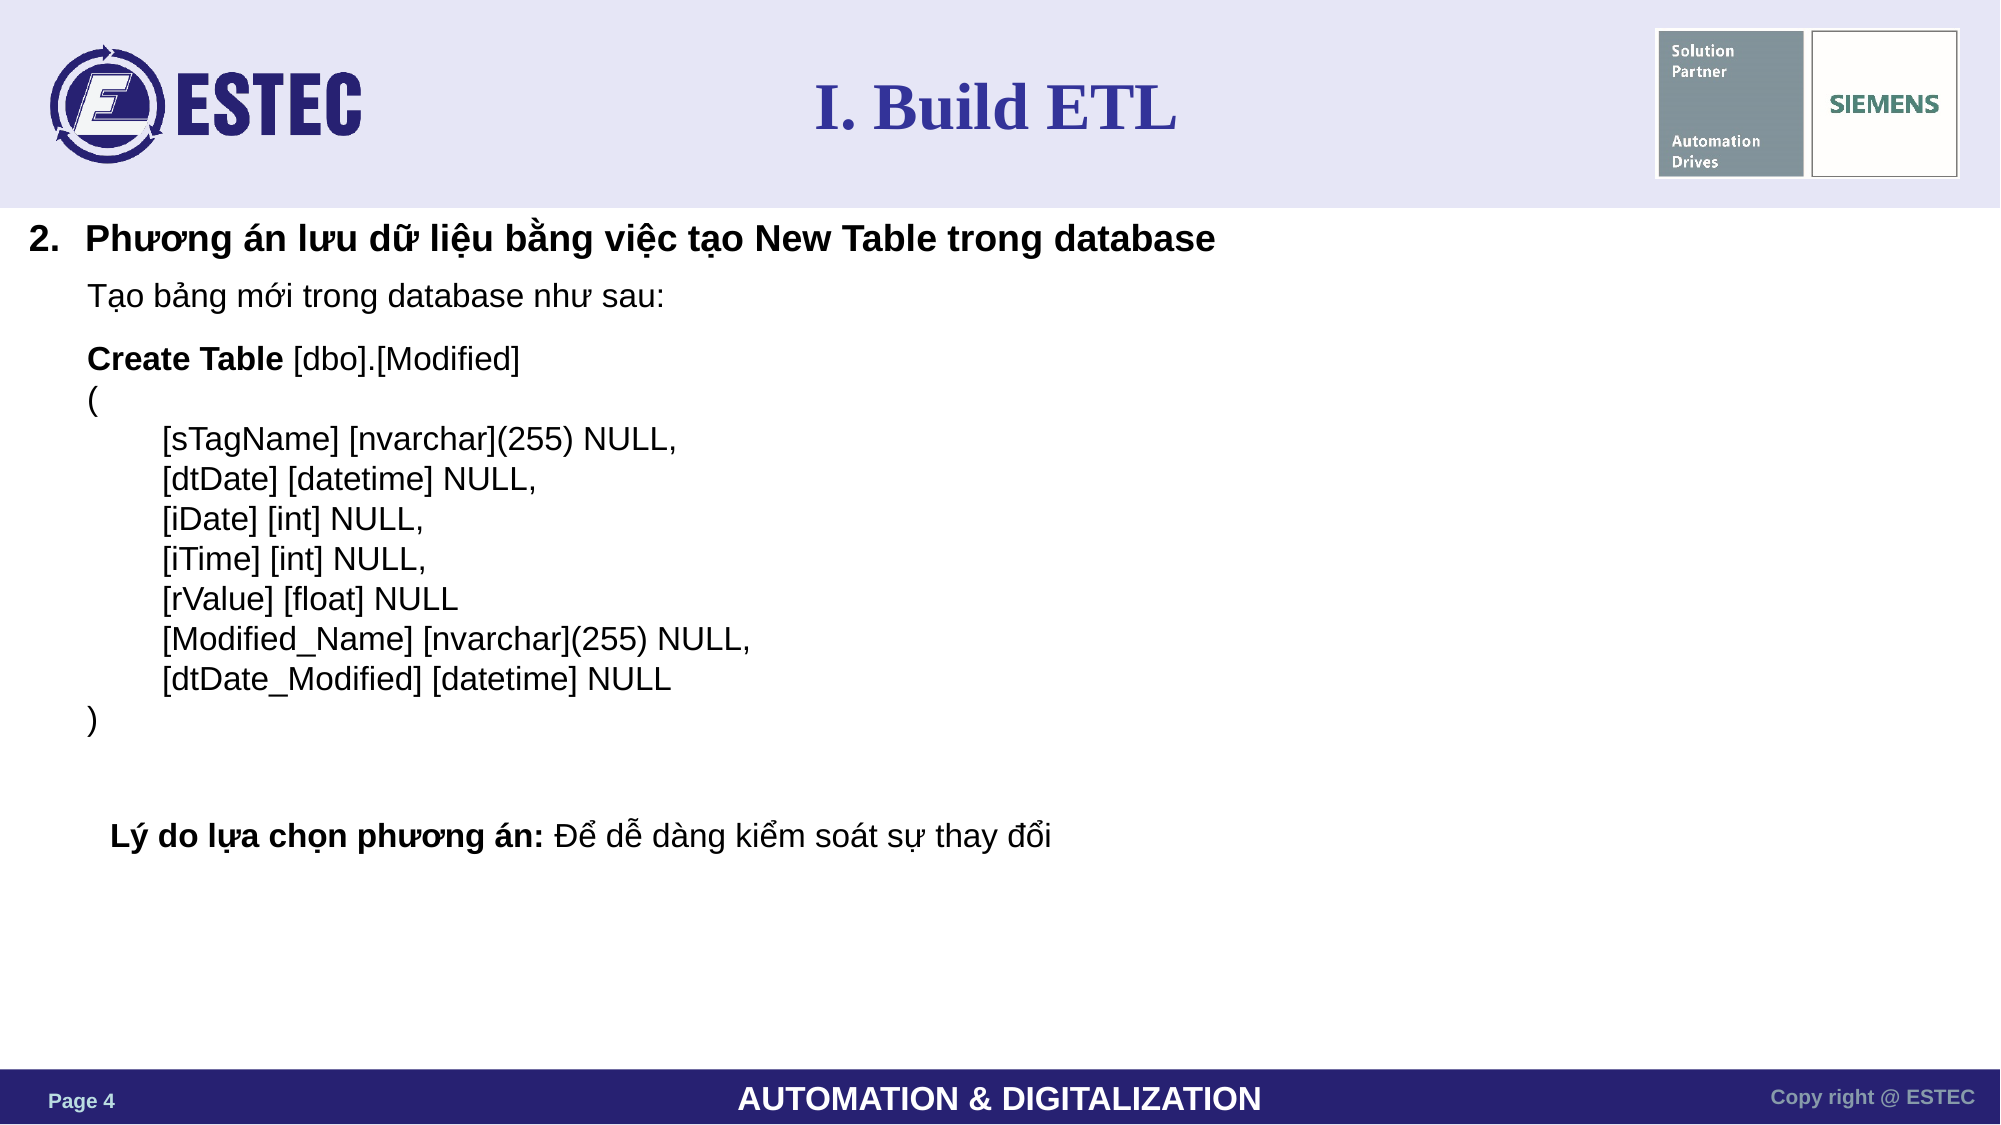

# I. Build ETL
Phương án lưu dữ liệu bằng việc tạo New Table trong database
Tạo bảng mới trong database như sau:
Create Table [dbo].[Modified]
(
[sTagName] [nvarchar](255) NULL,
[dtDate] [datetime] NULL,
[iDate] [int] NULL,
[iTime] [int] NULL,
[rValue] [float] NULL
[Modified_Name] [nvarchar](255) NULL,
[dtDate_Modified] [datetime] NULL
)
Lý do lựa chọn phương án: Để dễ dàng kiểm soát sự thay đổi